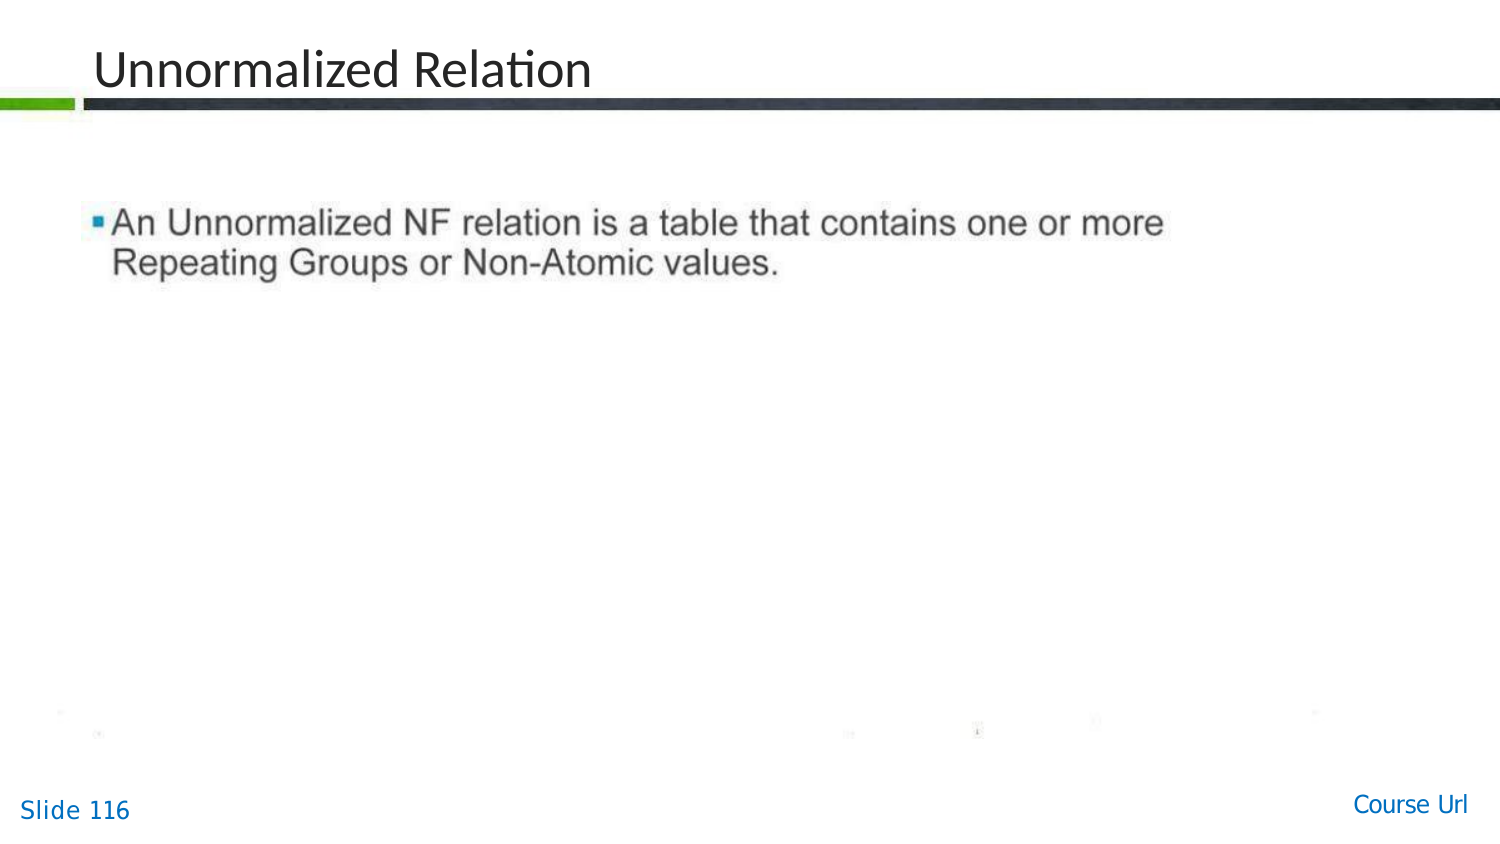

# Unnormalized Relation

Course Url
Slide 116